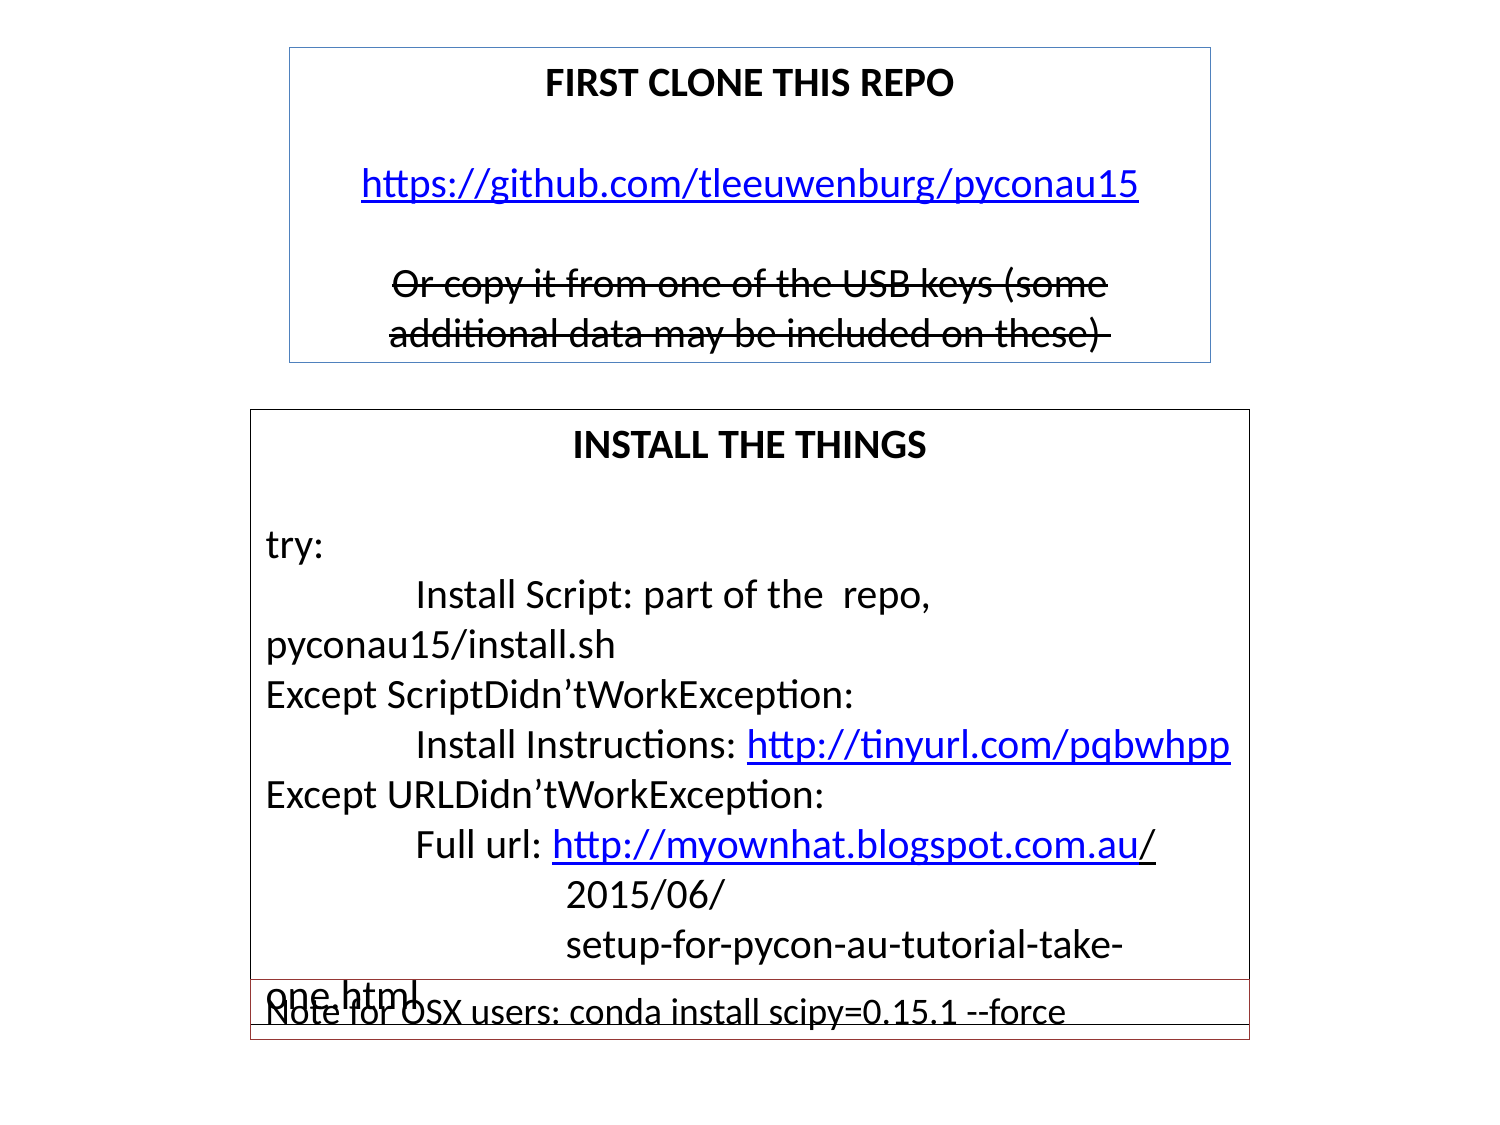

FIRST CLONE THIS REPO

https://github.com/tleeuwenburg/pyconau15

Or copy it from one of the USB keys (some additional data may be included on these)
INSTALL THE THINGS

try:
	Install Script: part of the  repo, pyconau15/install.sh
Except ScriptDidn’tWorkException:
	Install Instructions: http://tinyurl.com/pqbwhpp
Except URLDidn’tWorkException:
	Full url: http://myownhat.blogspot.com.au/
		2015/06/
		setup-for-pycon-au-tutorial-take-one.html
Note for OSX users: conda install scipy=0.15.1 --force